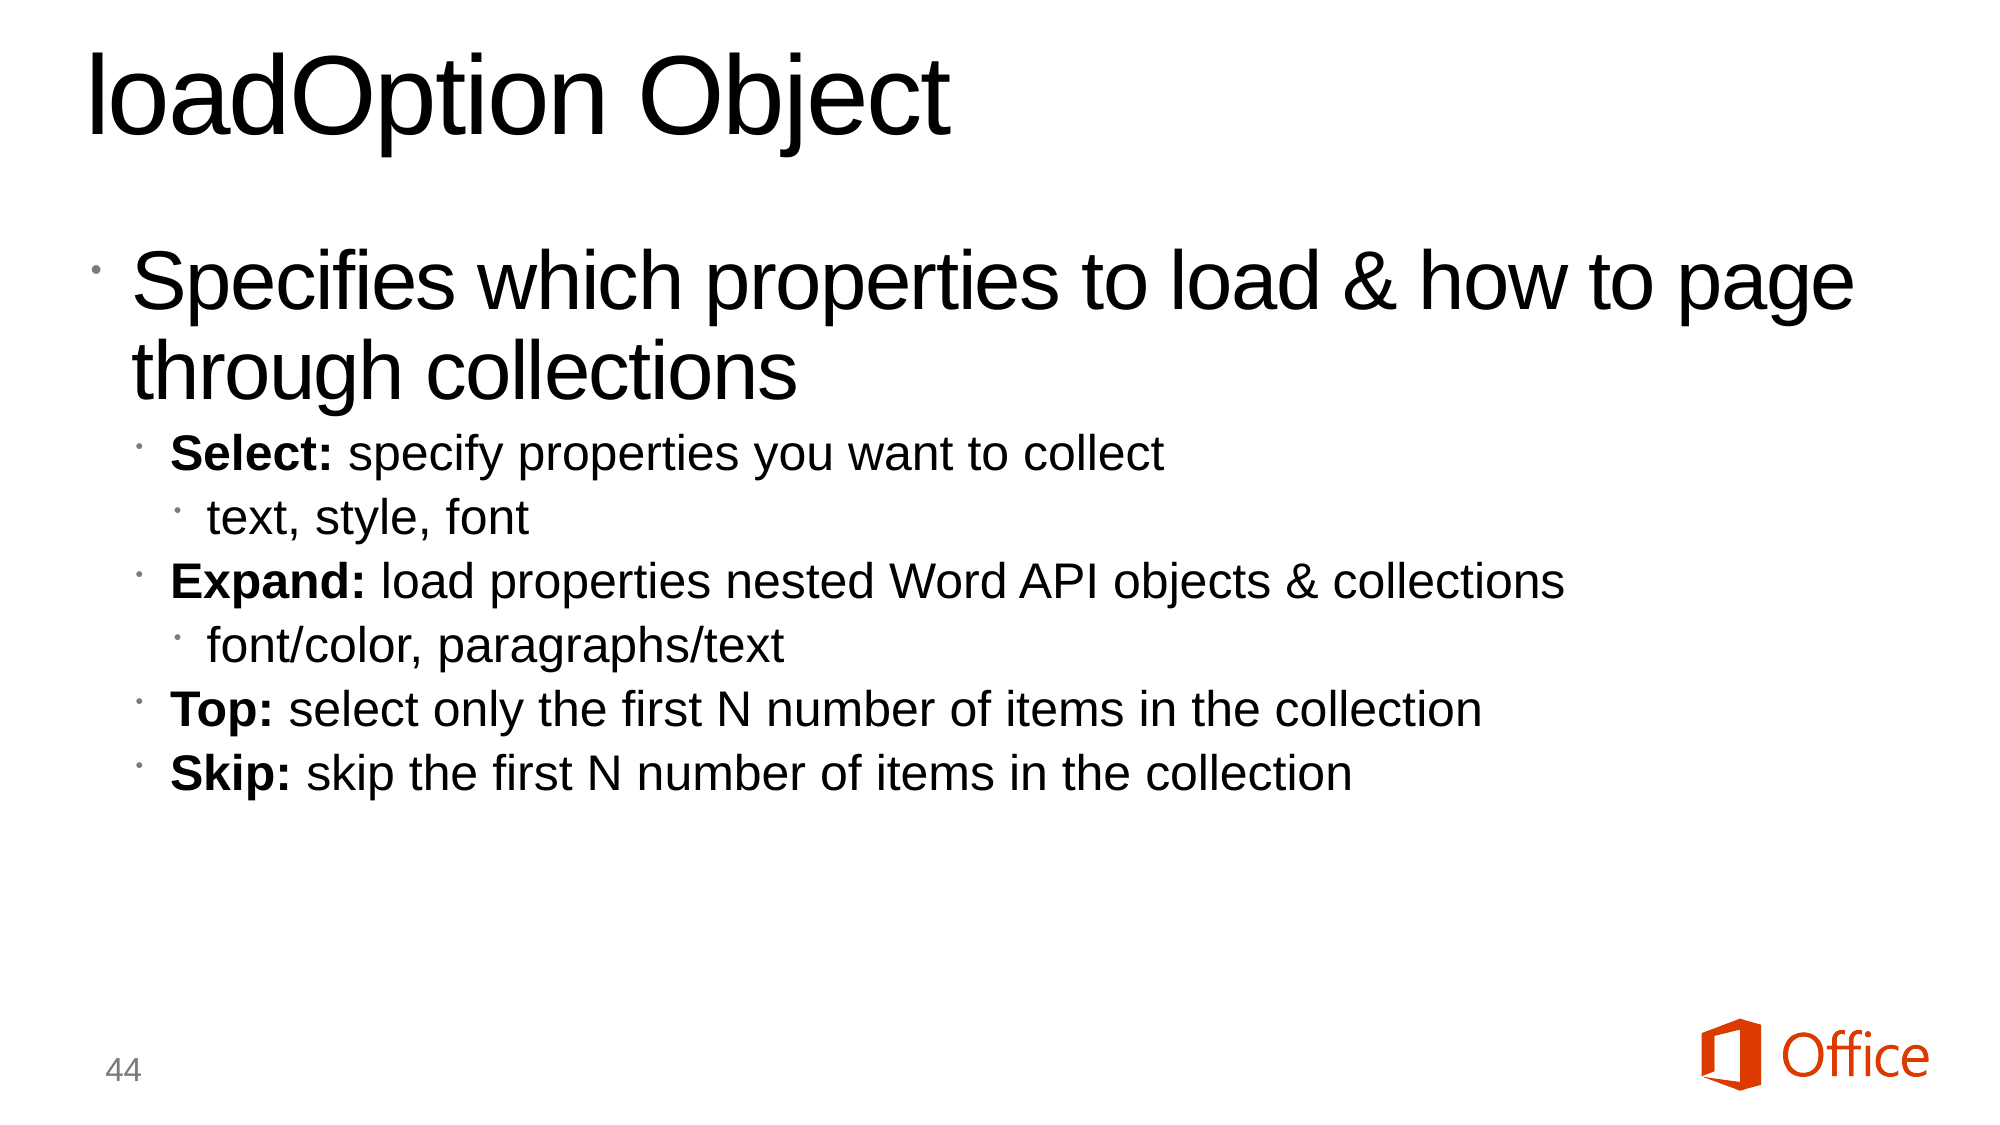

# loadOption Object
Specifies which properties to load & how to page through collections
Select: specify properties you want to collect
text, style, font
Expand: load properties nested Word API objects & collections
font/color, paragraphs/text
Top: select only the first N number of items in the collection
Skip: skip the first N number of items in the collection
44